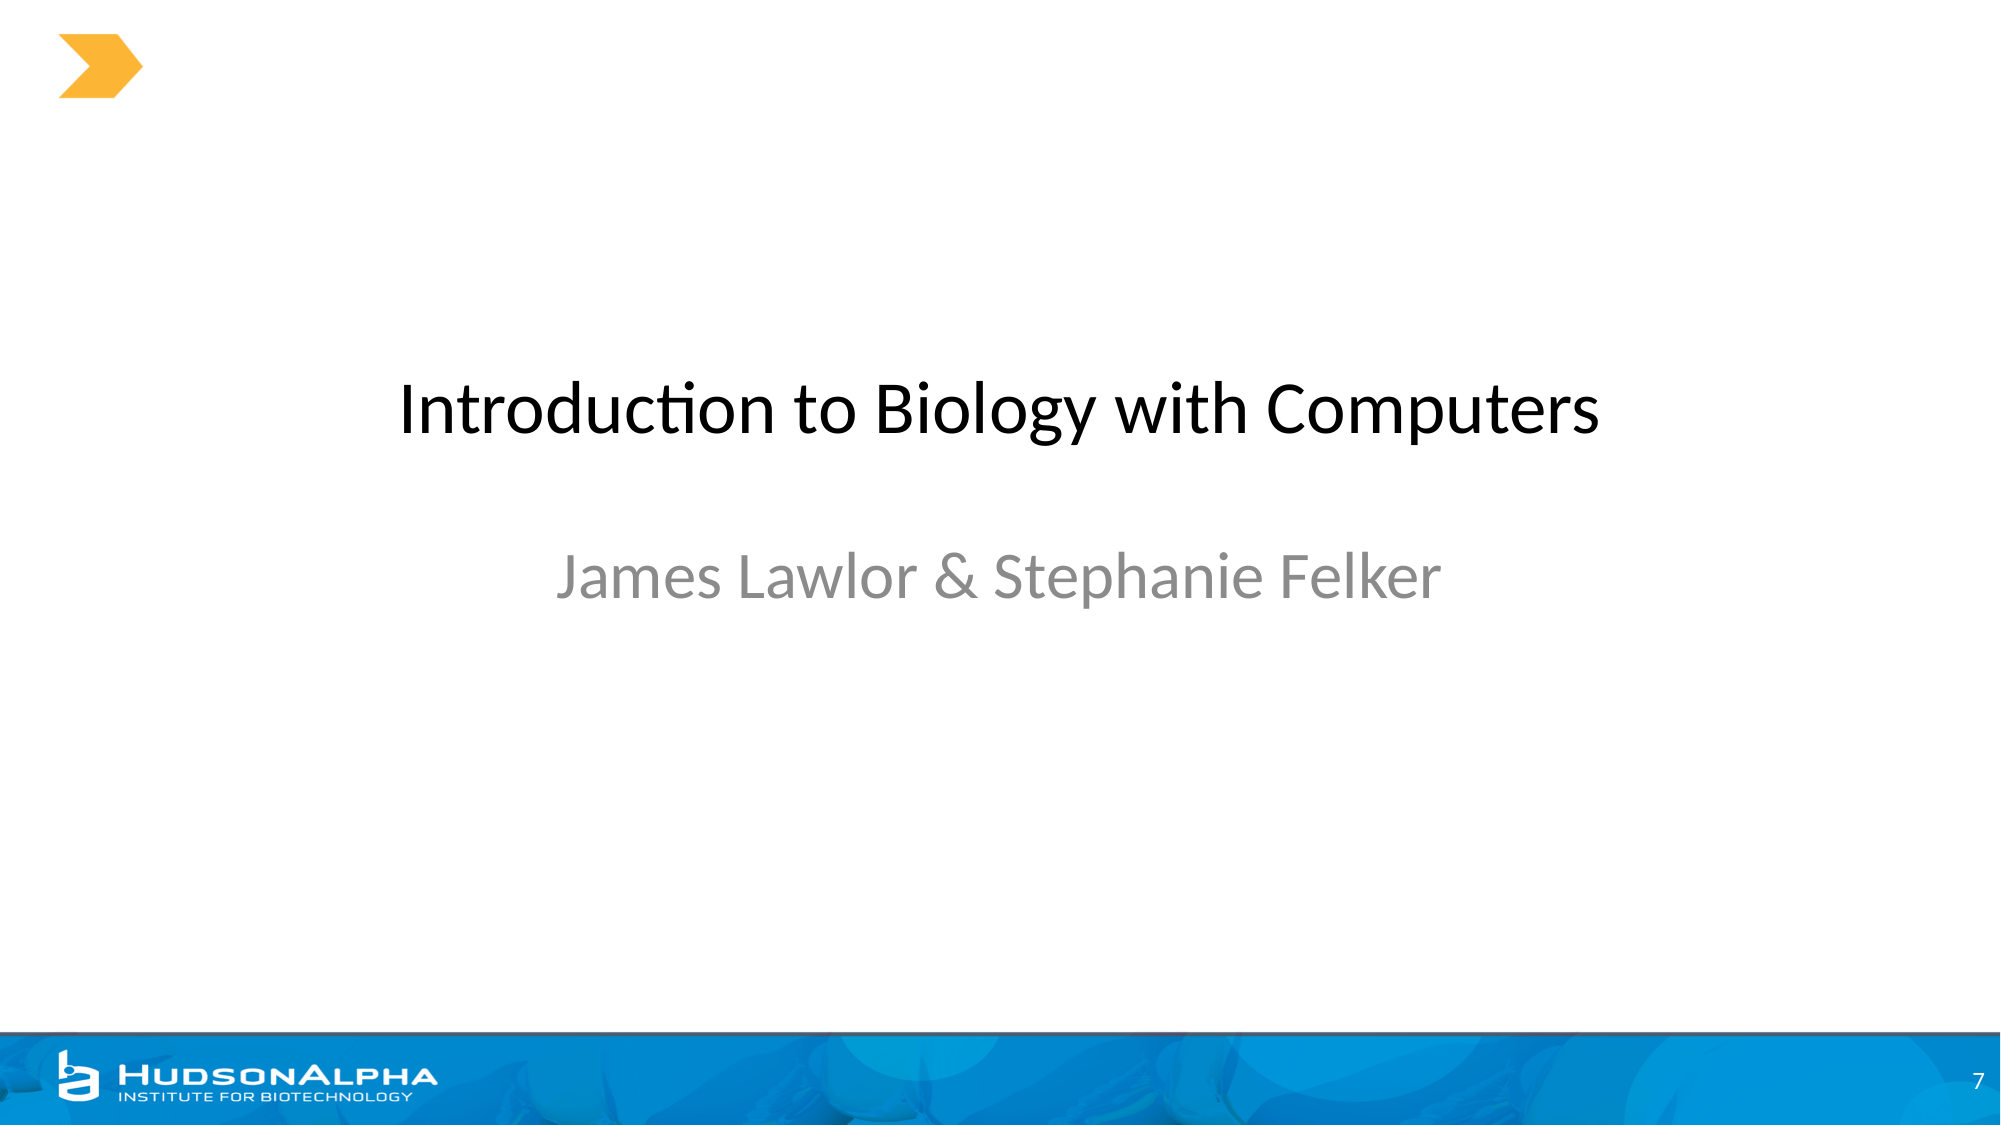

# Introduction to Biology with Computers
James Lawlor & Stephanie Felker
7